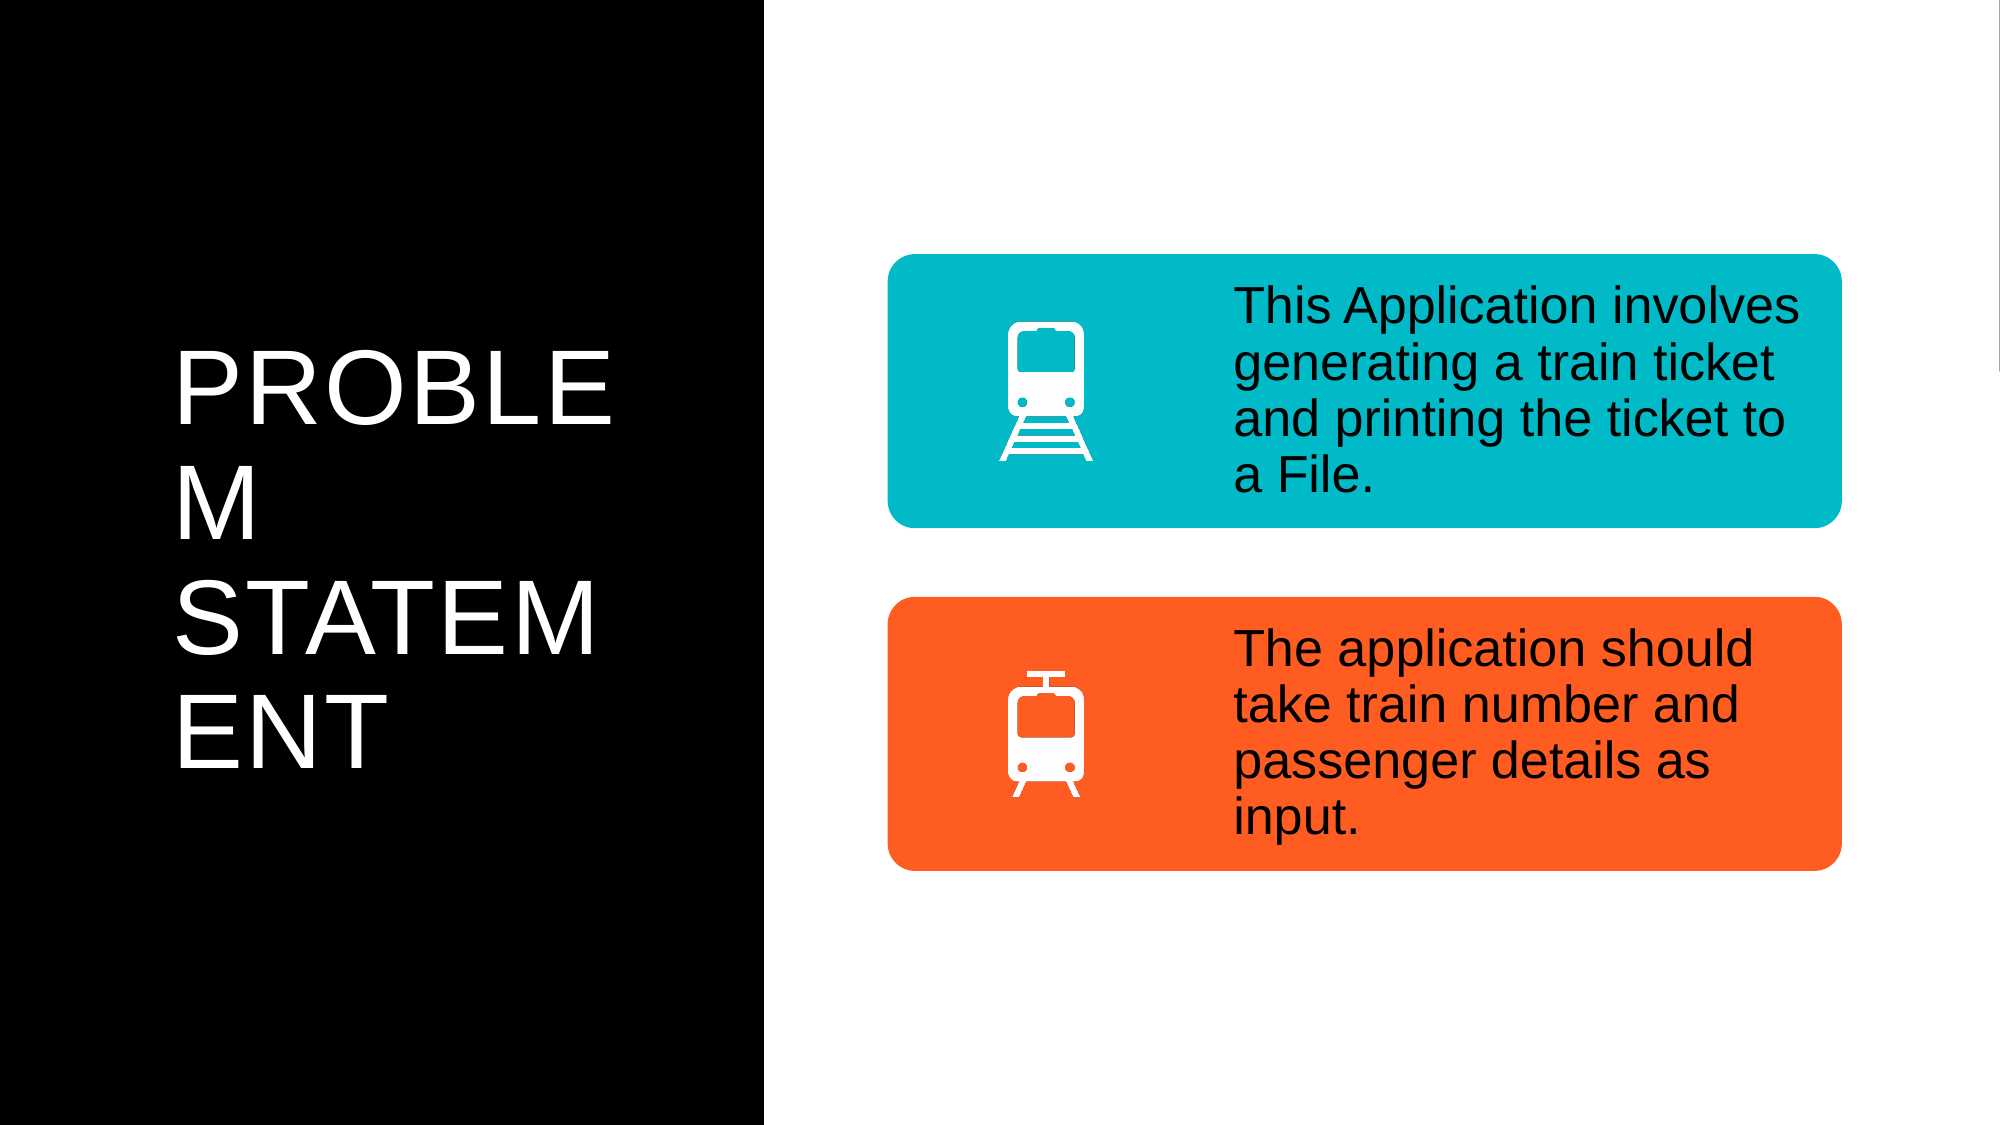

# Problem statement
This Application involves generating a train ticket and printing the ticket to a File.
The application should take train number and passenger details as input.